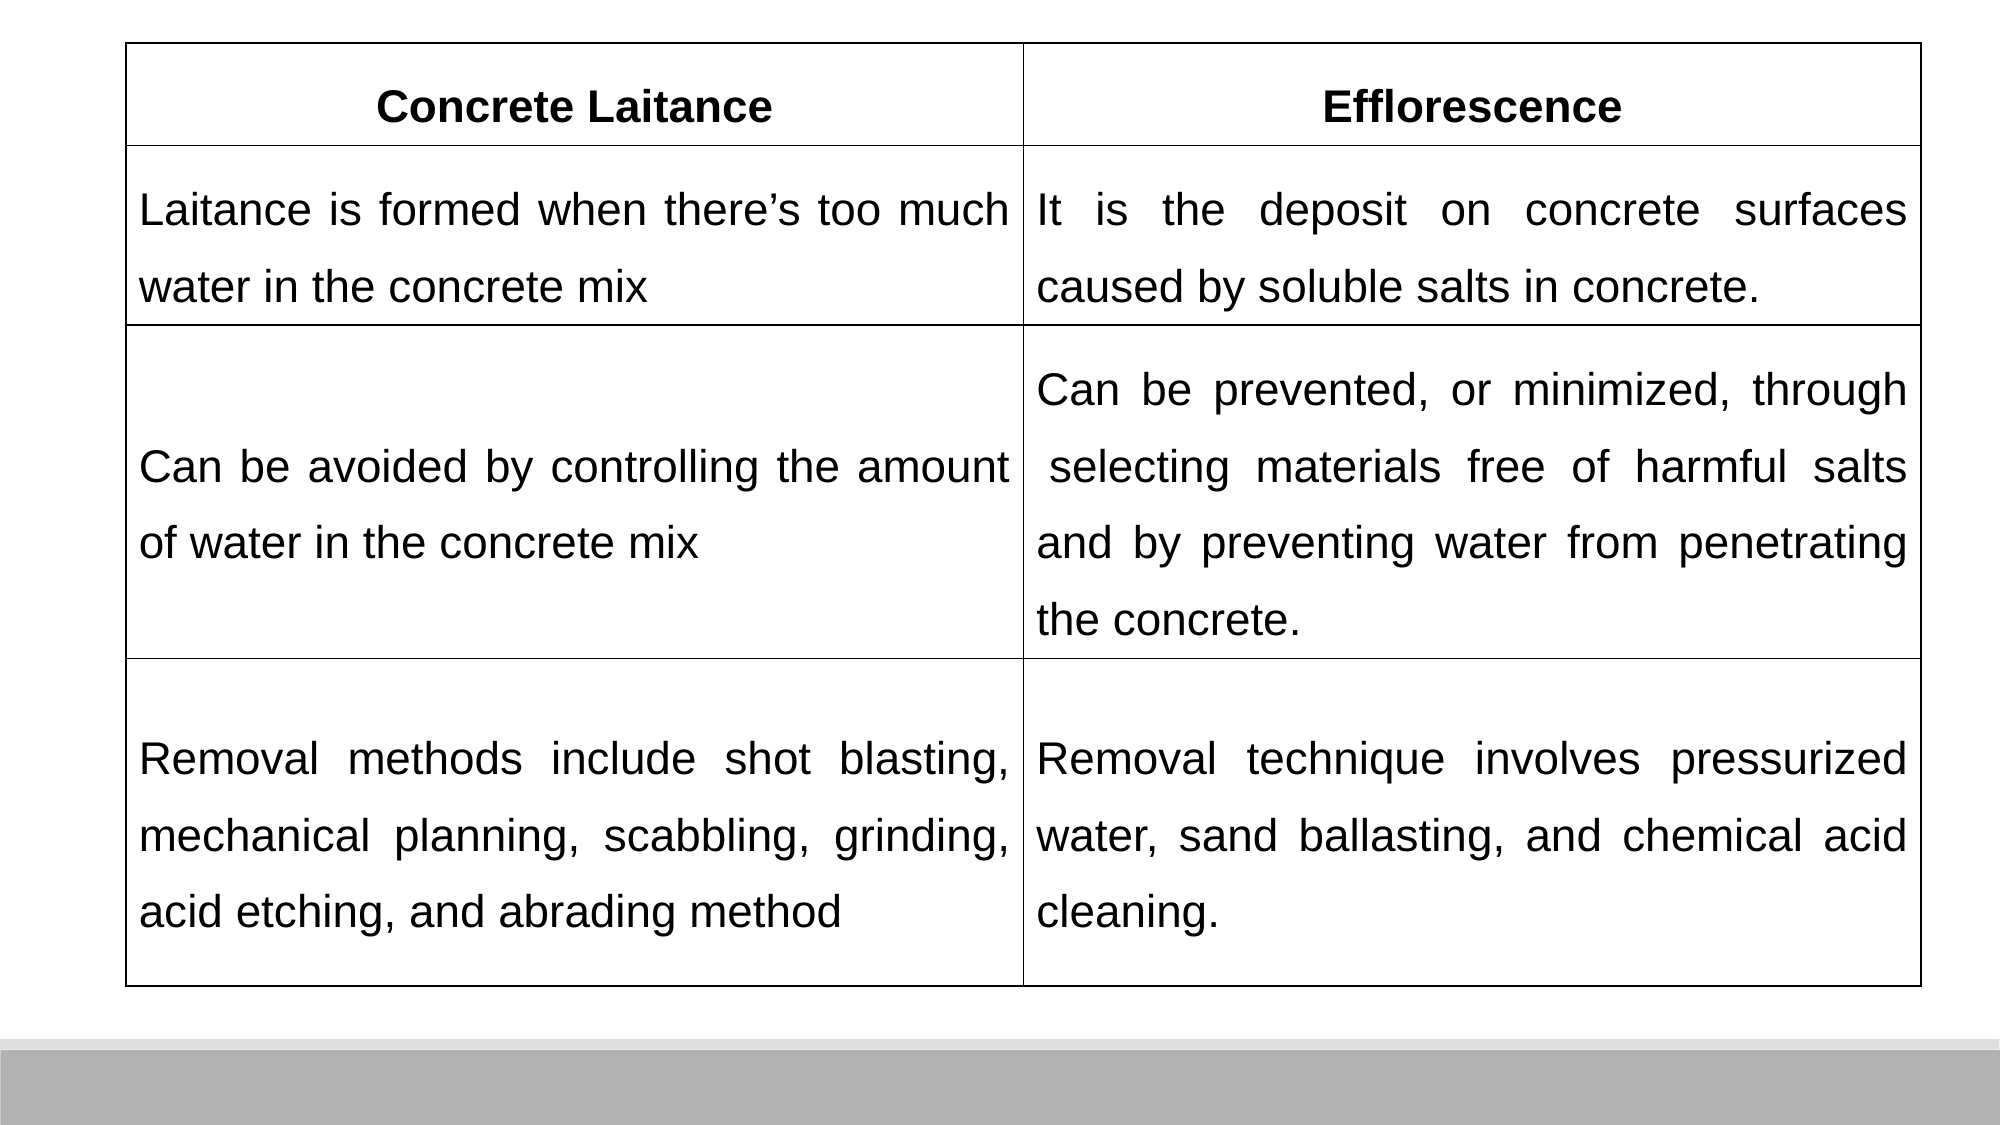

| Concrete Laitance | Efflorescence |
| --- | --- |
| Laitance is formed when there’s too much water in the concrete mix | It is the deposit on concrete surfaces caused by soluble salts in concrete. |
| Can be avoided by controlling the amount of water in the concrete mix | Can be prevented, or minimized, through  selecting materials free of harmful salts and by preventing water from penetrating the concrete. |
| Removal methods include shot blasting, mechanical planning, scabbling, grinding, acid etching, and abrading method | Removal technique involves pressurized water, sand ballasting, and chemical acid cleaning. |